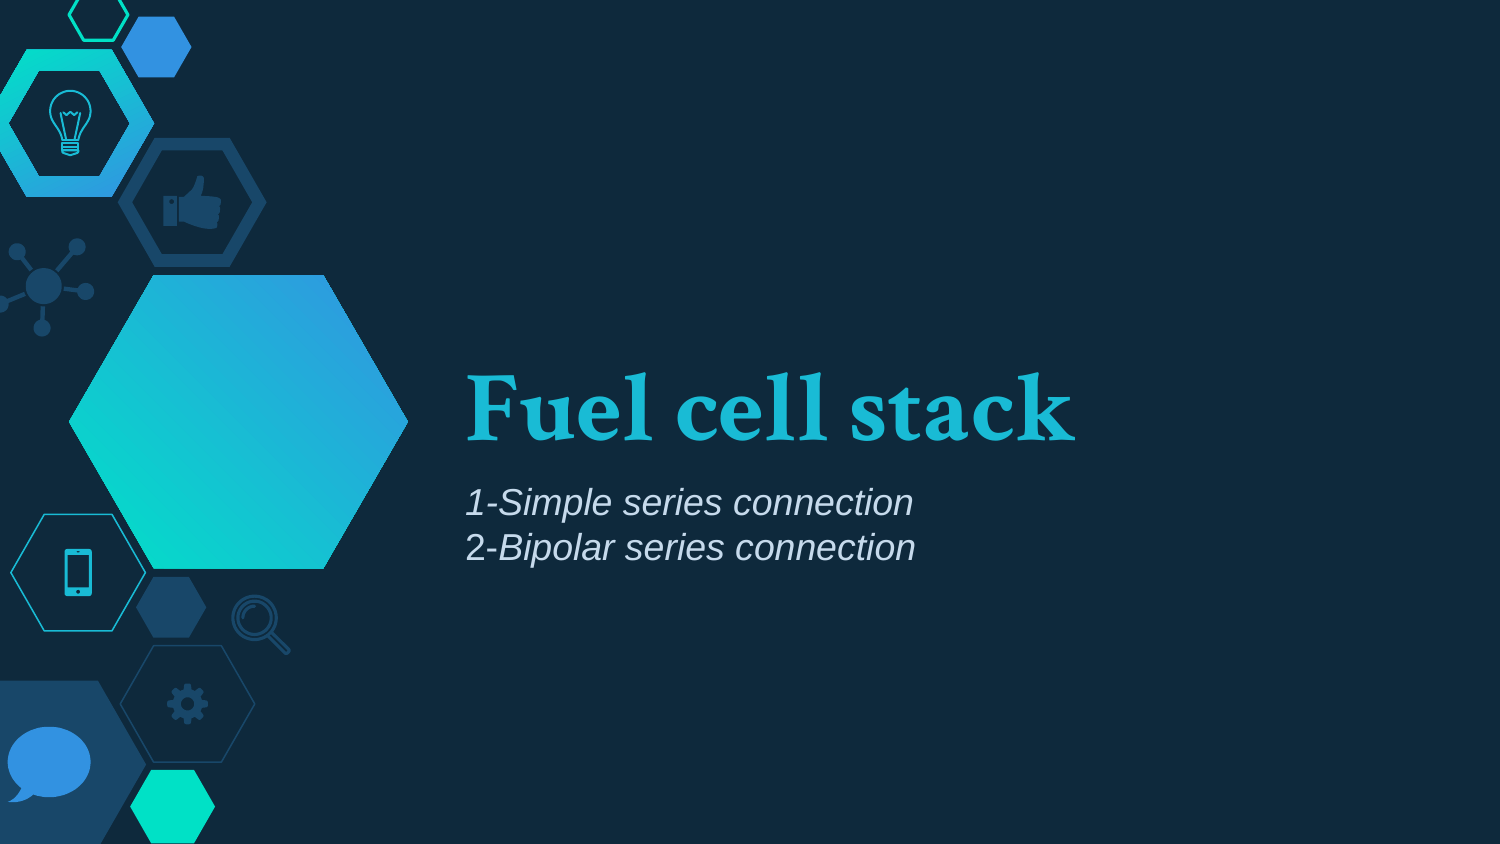

# Fuel cell stack
1-Simple series connection
2-Bipolar series connection